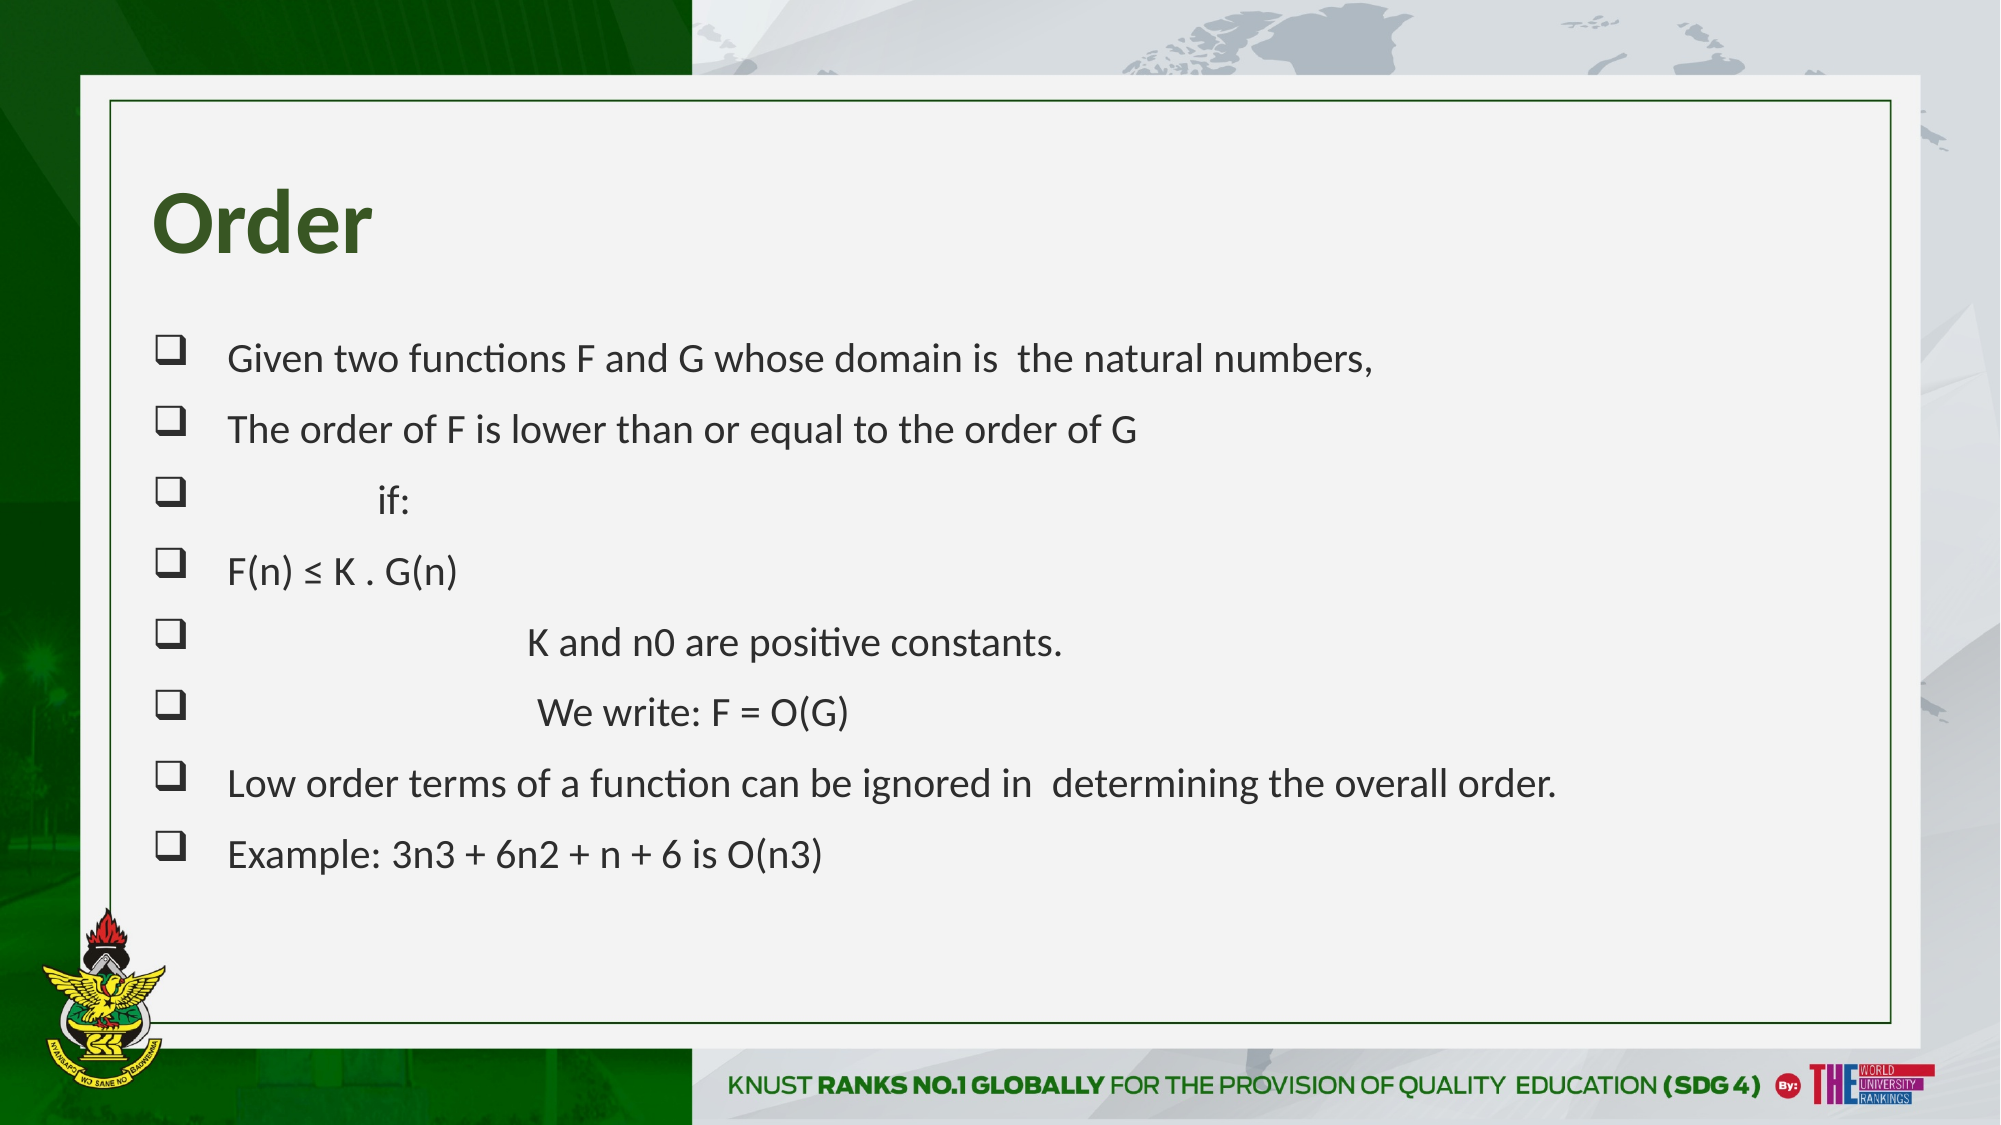

# Order
Given two functions F and G whose domain is  the natural numbers,
The order of F is lower than or equal to the order of G
	if:
F(n) ≤ K . G(n)
		K and n0 are positive constants.
		 We write: F = O(G)
Low order terms of a function can be ignored in  determining the overall order.
Example: 3n3 + 6n2 + n + 6 is O(n3)